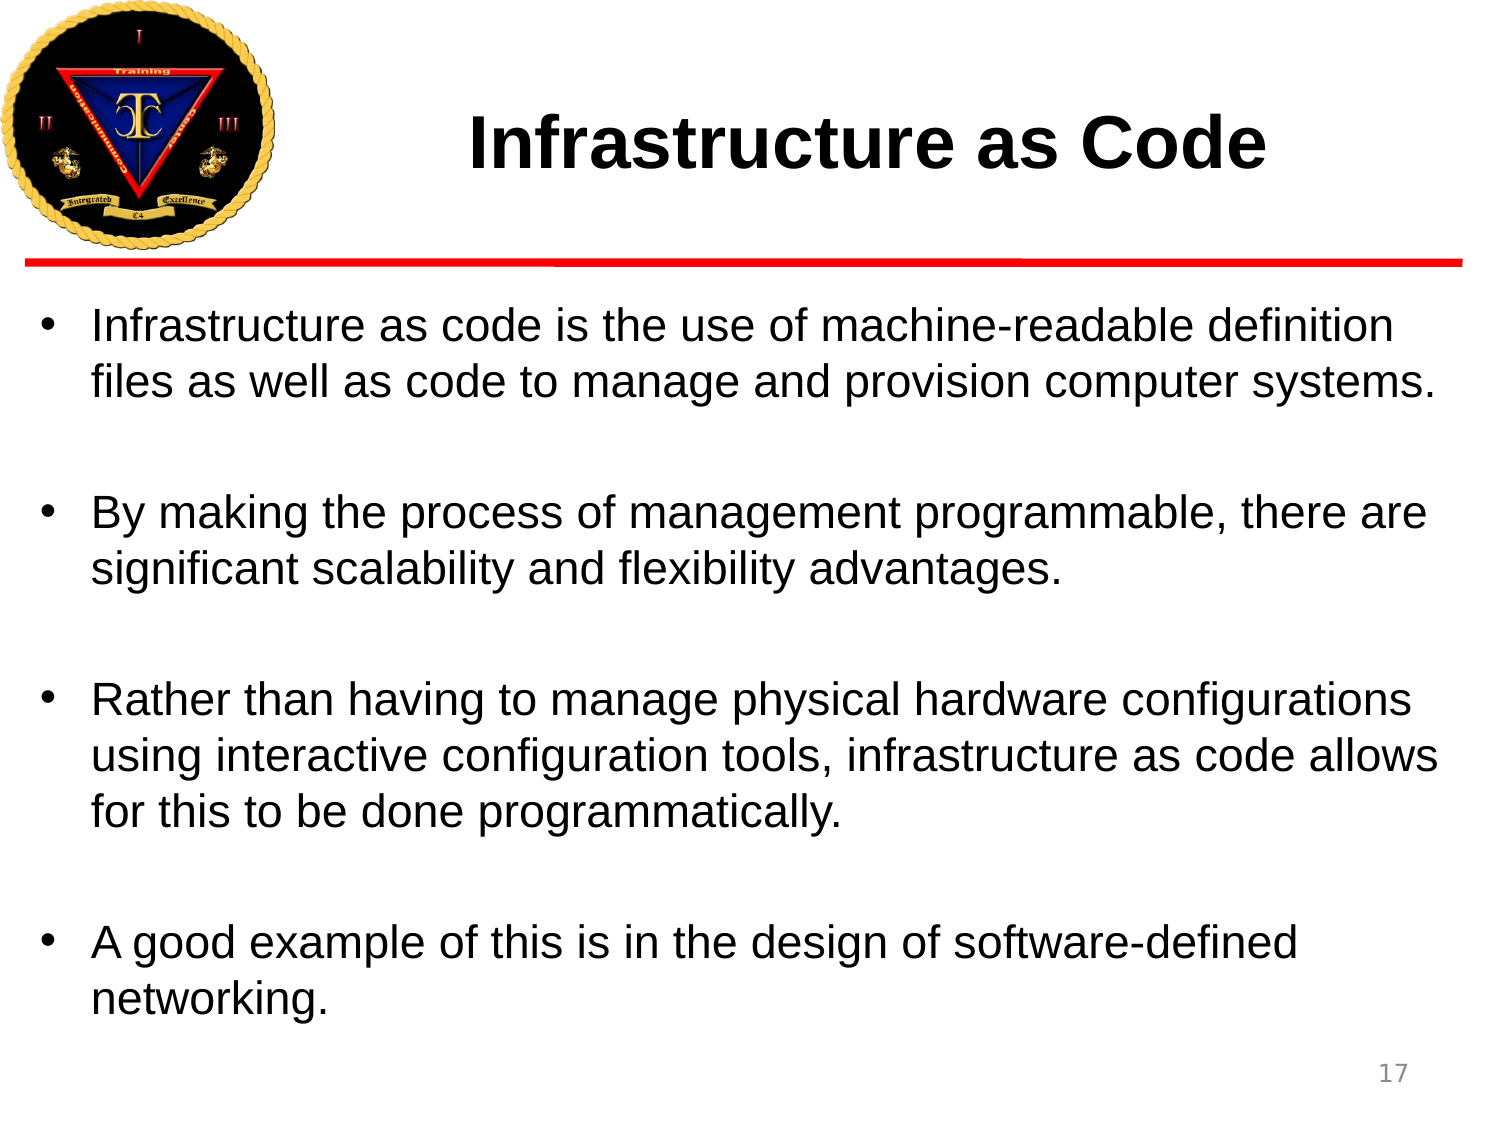

# Infrastructure as Code
Infrastructure as code is the use of machine-readable definition files as well as code to manage and provision computer systems.

By making the process of management programmable, there are significant scalability and flexibility advantages.

Rather than having to manage physical hardware configurations using interactive configuration tools, infrastructure as code allows for this to be done programmatically.

A good example of this is in the design of software-defined networking.
17